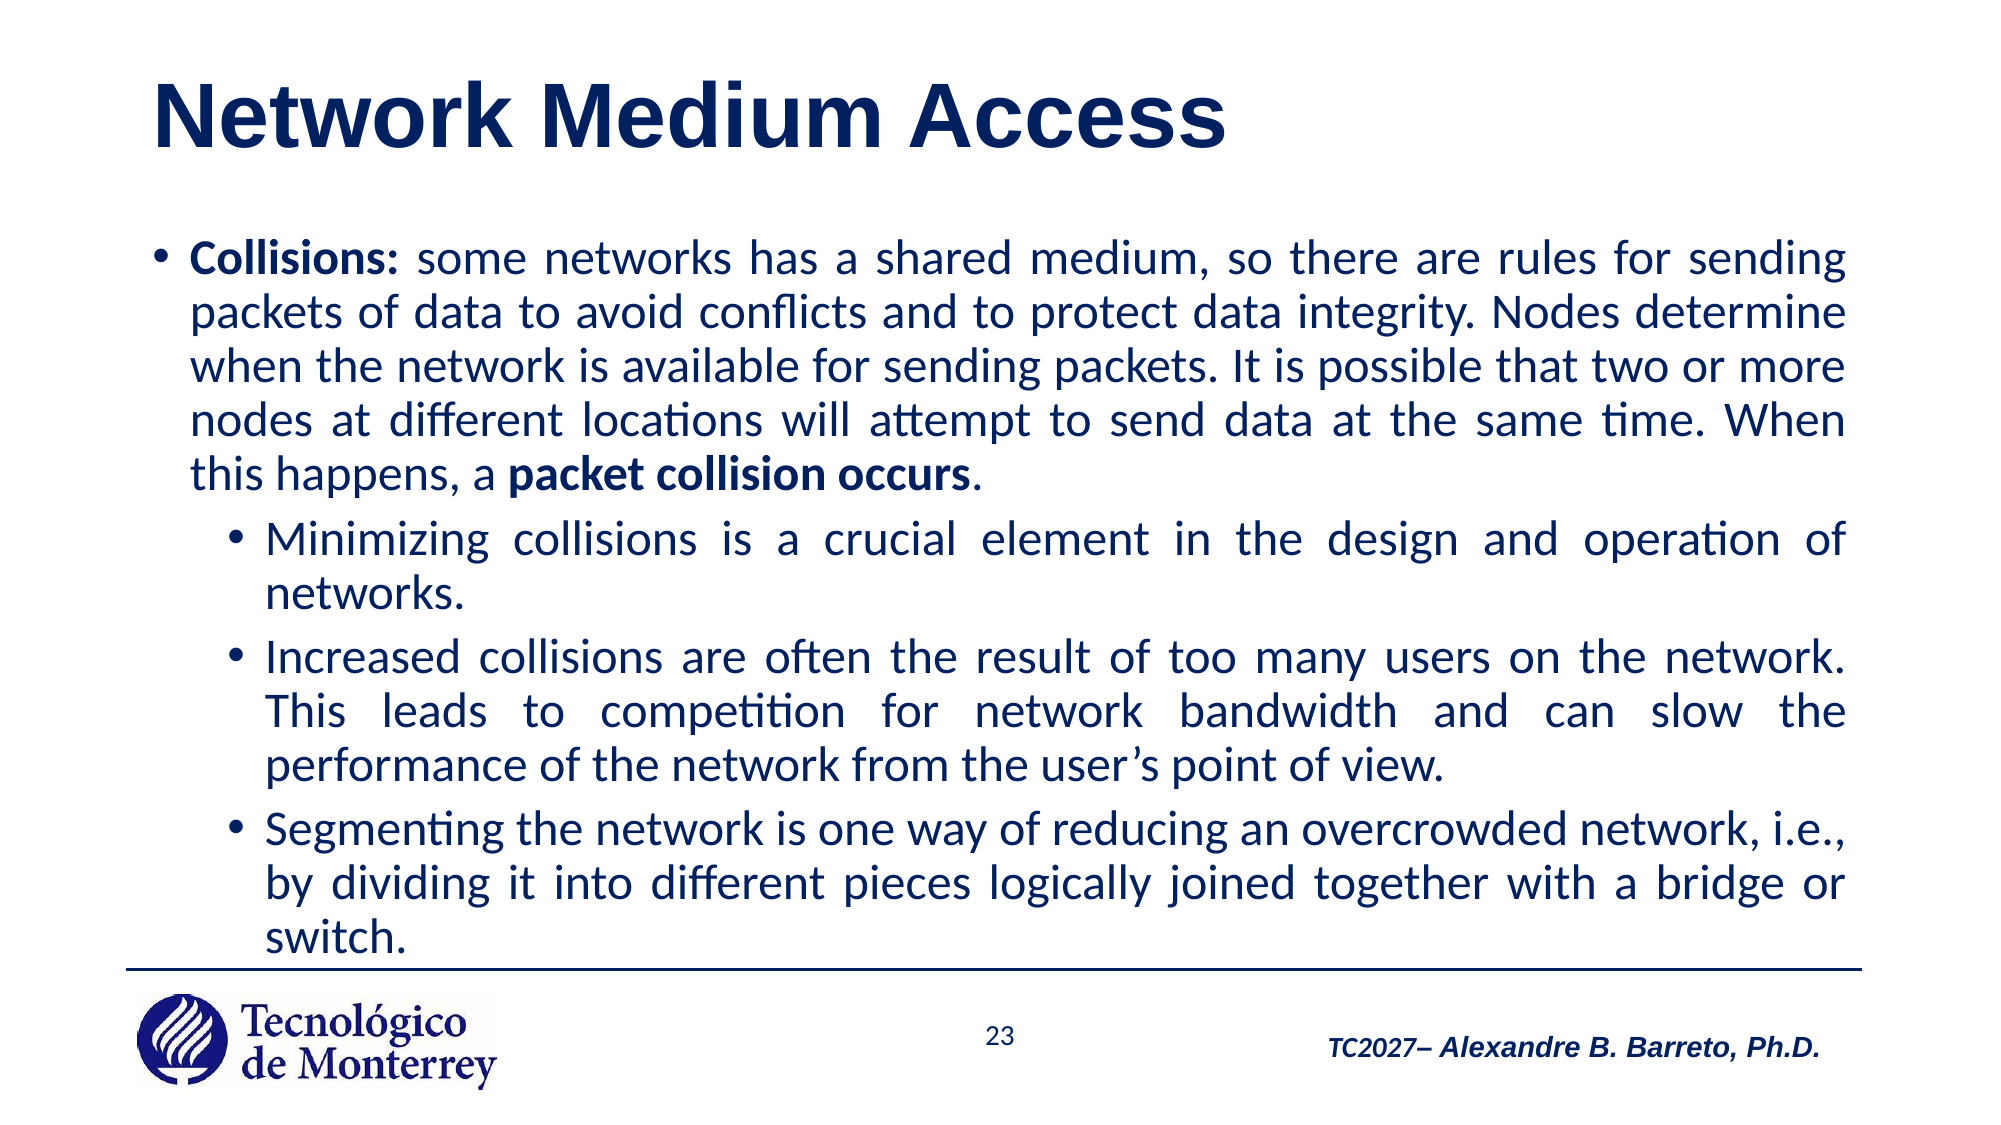

# Network Medium Access
Collisions: some networks has a shared medium, so there are rules for sending packets of data to avoid conflicts and to protect data integrity. Nodes determine when the network is available for sending packets. It is possible that two or more nodes at different locations will attempt to send data at the same time. When this happens, a packet collision occurs.
Minimizing collisions is a crucial element in the design and operation of networks.
Increased collisions are often the result of too many users on the network. This leads to competition for network bandwidth and can slow the performance of the network from the user’s point of view.
Segmenting the network is one way of reducing an overcrowded network, i.e., by dividing it into different pieces logically joined together with a bridge or switch.